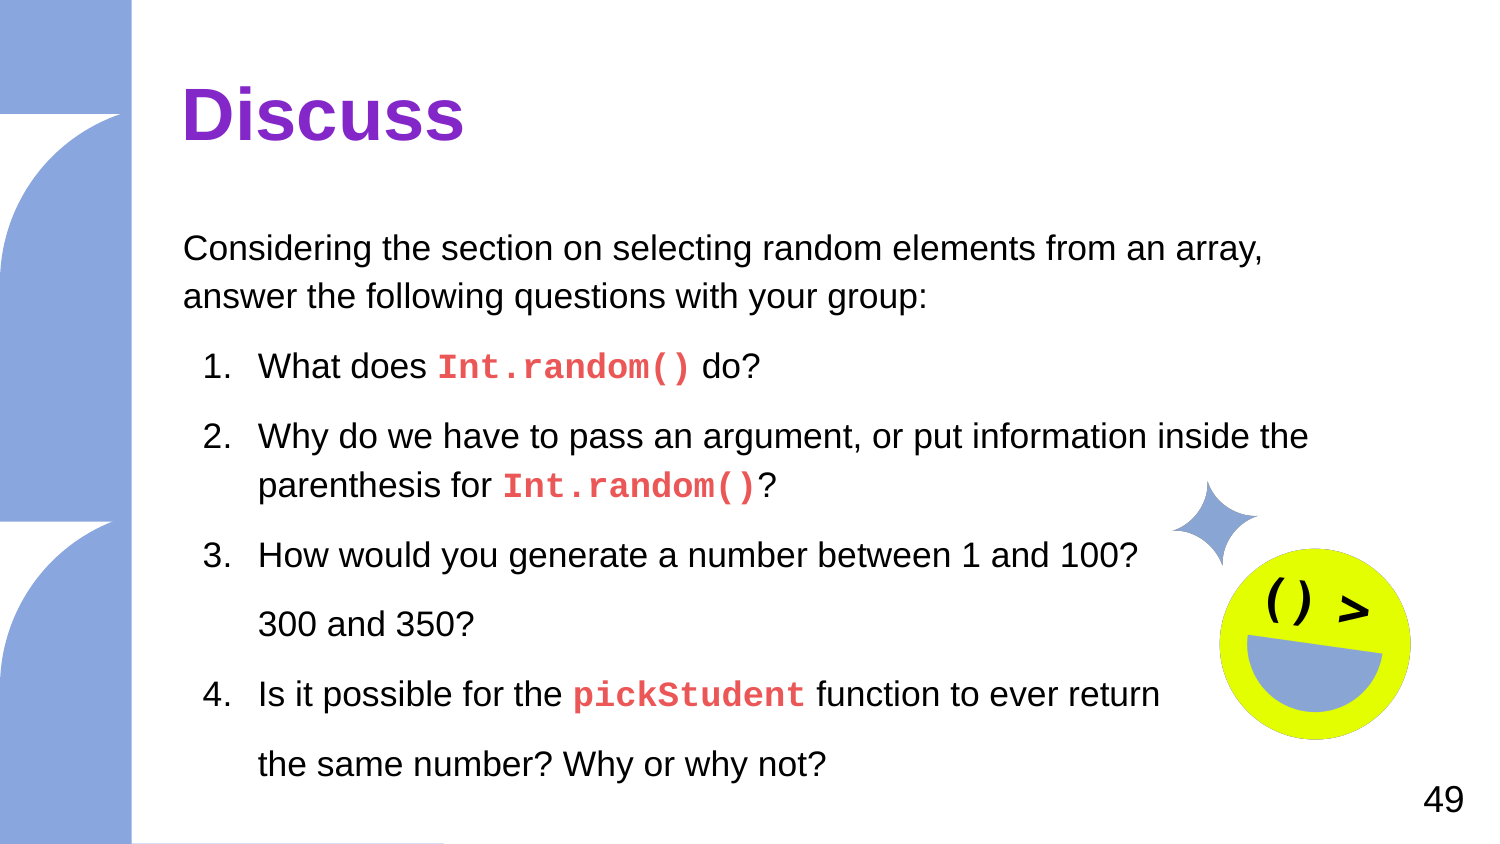

# Discuss
Considering the section on selecting random elements from an array, answer the following questions with your group:
What does Int.random() do?
Why do we have to pass an argument, or put information inside the parenthesis for Int.random()?
How would you generate a number between 1 and 100?
300 and 350?
Is it possible for the pickStudent function to ever return
the same number? Why or why not?